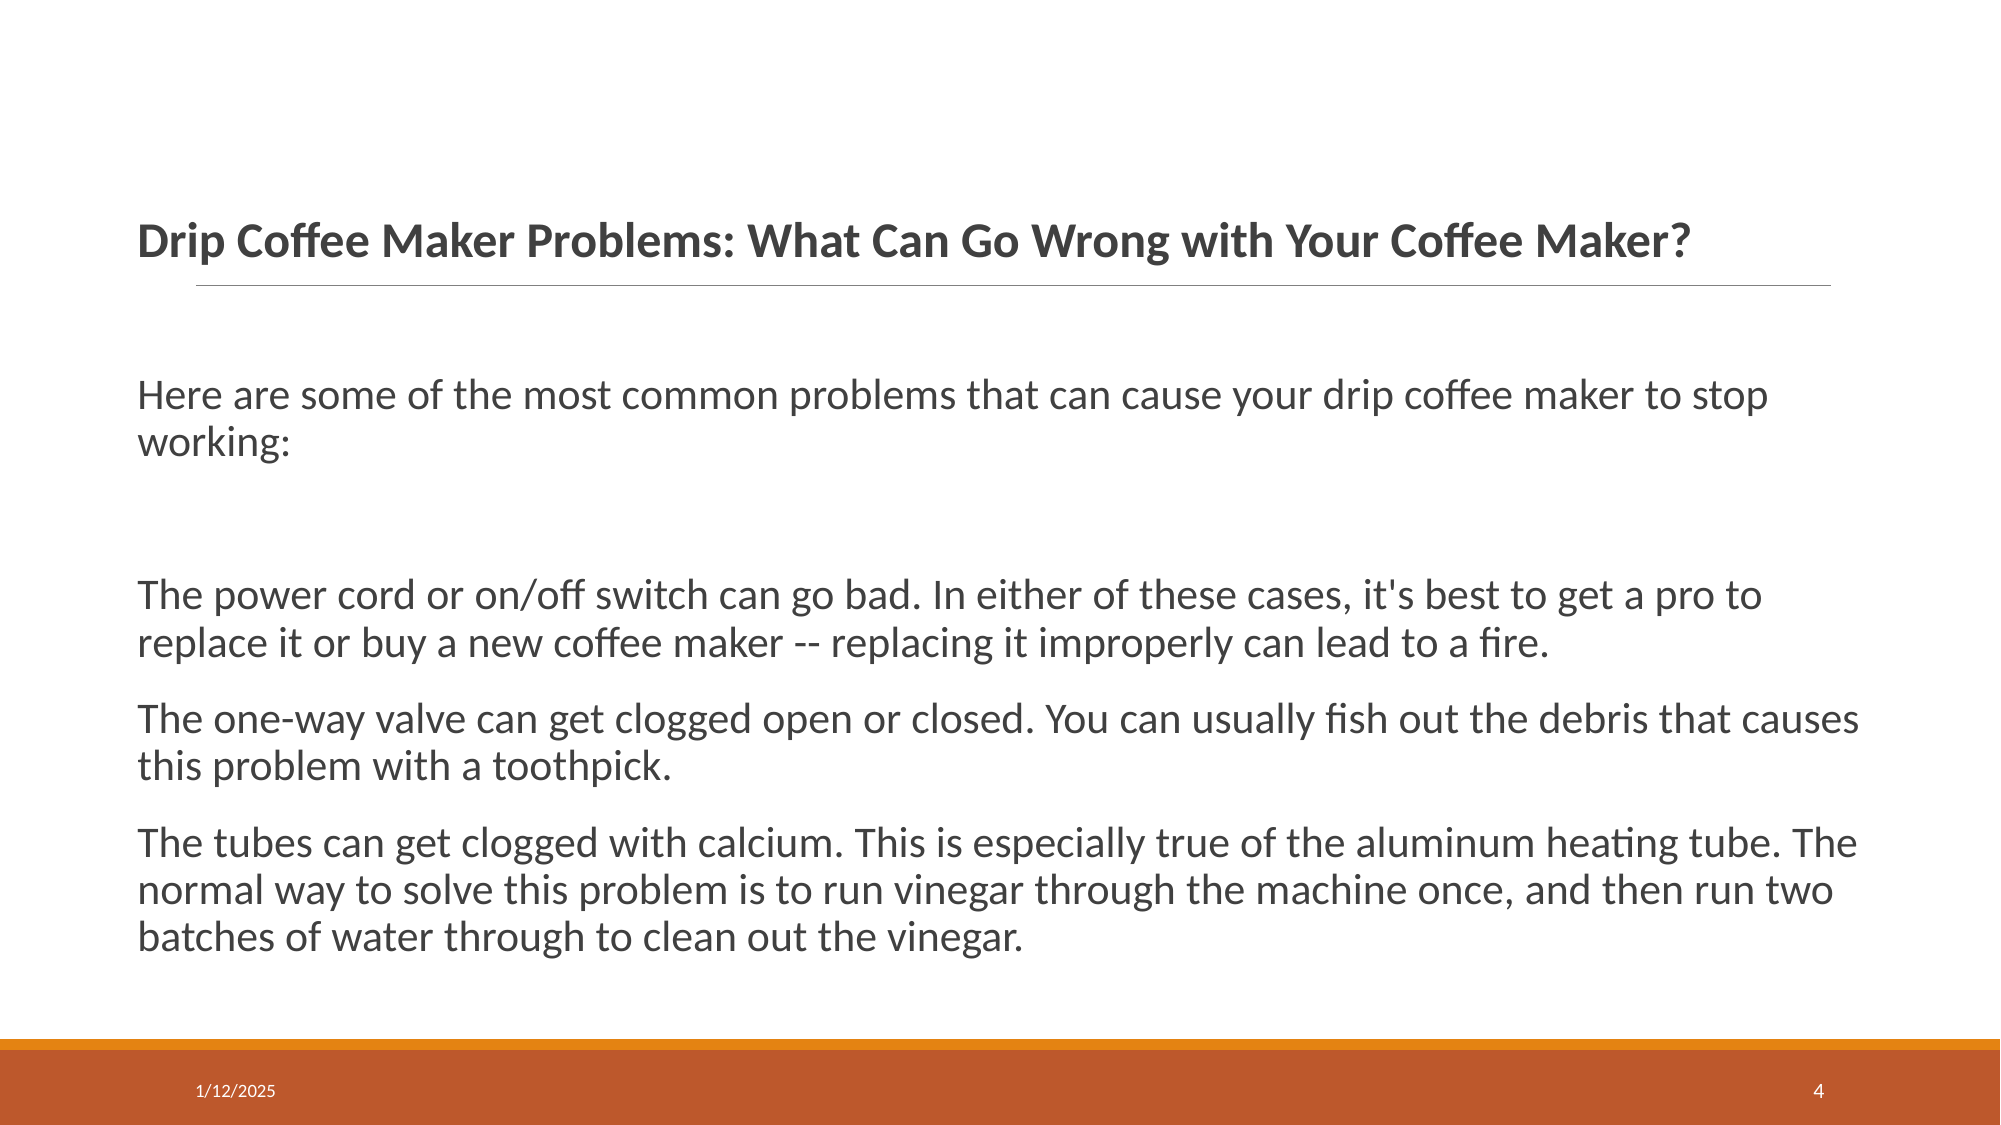

Drip Coffee Maker Problems: What Can Go Wrong with Your Coffee Maker?

Here are some of the most common problems that can cause your drip coffee maker to stop working:­

The power cord or on/off switch can go bad. In either of these cases, it's best to get a pro to replace it or buy a new coffee maker -- replacing it improperly can lead to a fire.
The one-way valve can get clogged open or closed. You can usually fish out the debris that causes this problem with a toothpick.
The tubes can get clogged with calcium. This is especially true of the aluminum heating tube. The normal way to solve this problem is to run vinegar through the machine once, and then run two batches of water through to clean out the vinegar.

1/12/2025

4